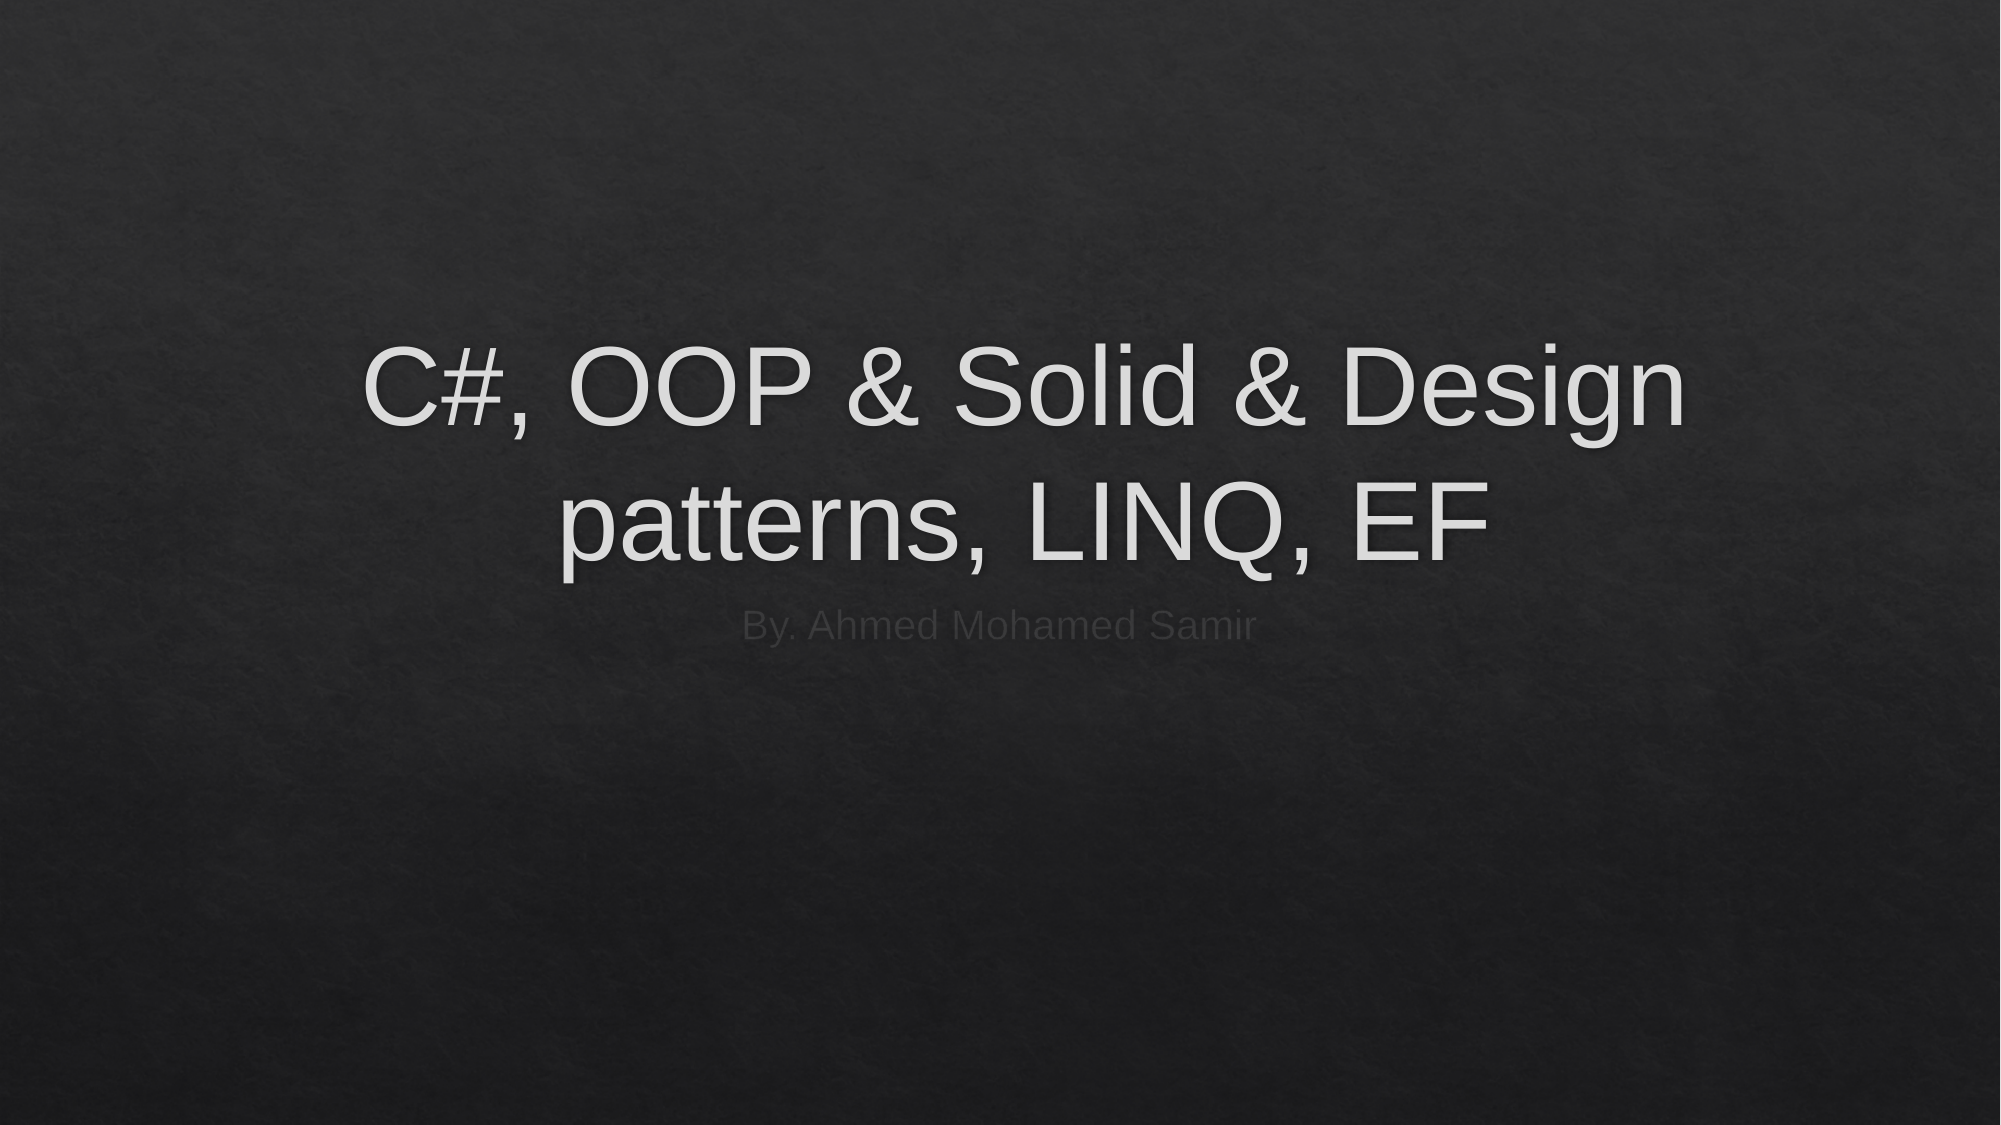

# C#, OOP & Solid & Design patterns, LINQ, EF
By. Ahmed Mohamed Samir